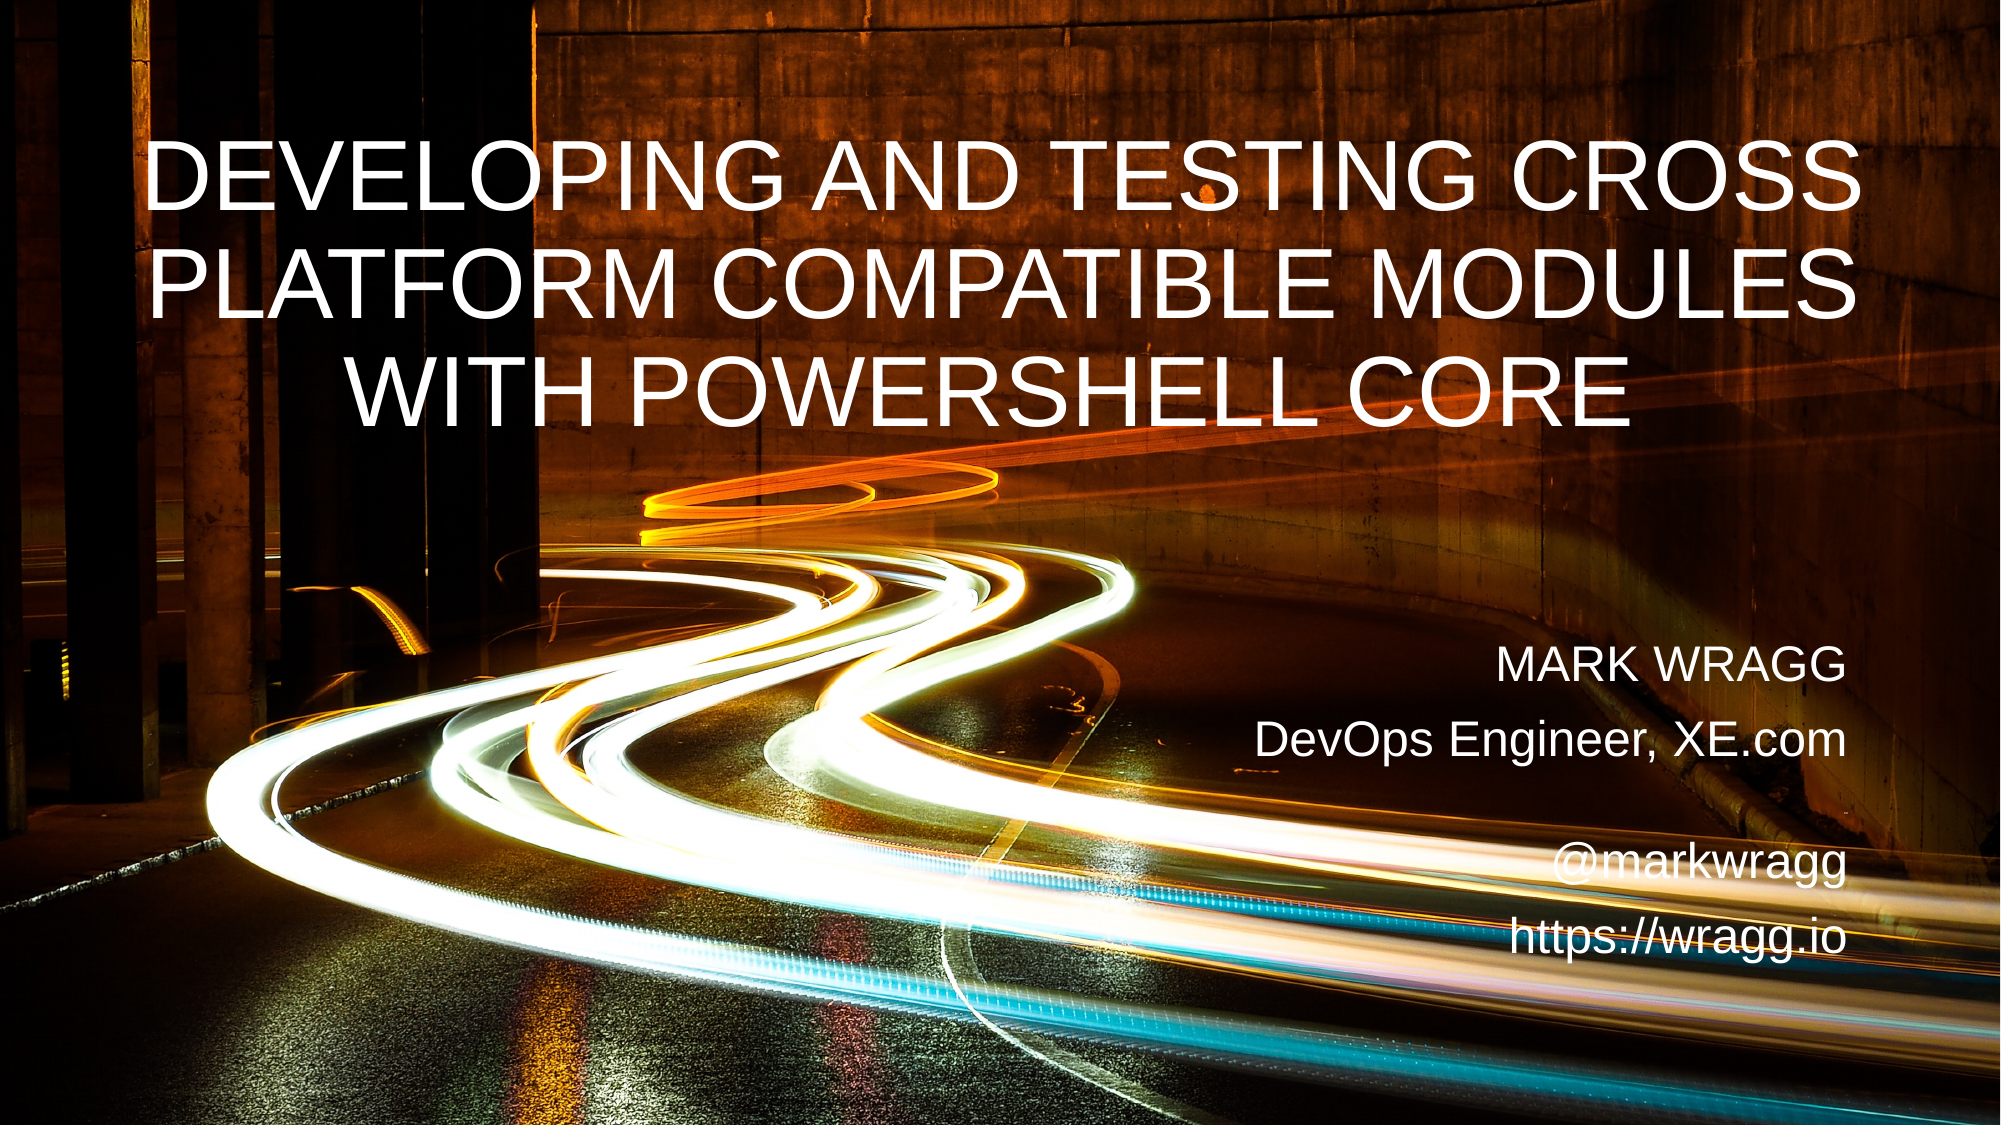

# DEVELOPING AND TESTING CROSS PLATFORM COMPATIBLE MODULES WITH POWERSHELL CORE
MARK WRAGG
DevOps Engineer, XE.com

DD
@markwragg
https://wragg.io